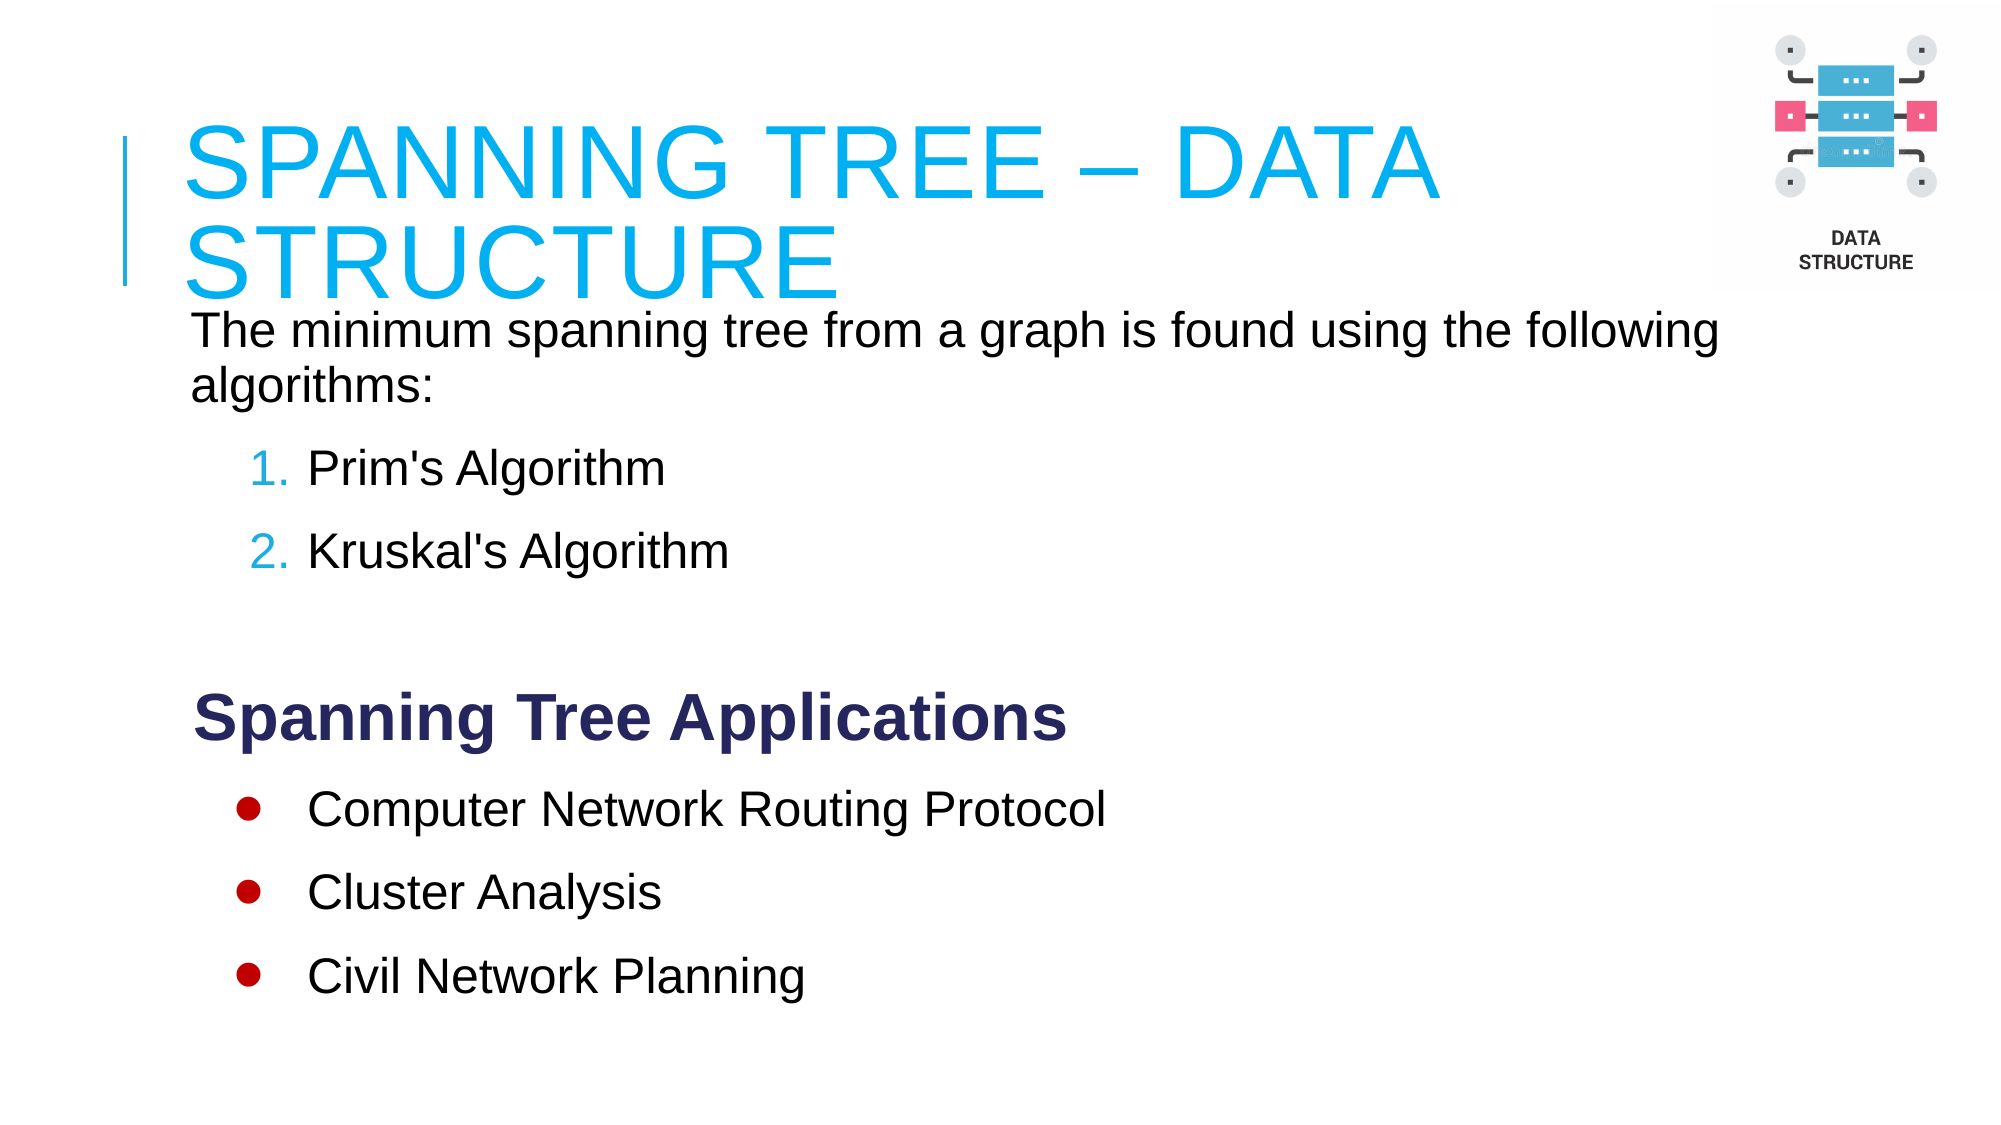

# SPANNING TREE – DATA STRUCTURE
The minimum spanning tree from a graph is found using the following algorithms:
Prim's Algorithm
Kruskal's Algorithm

Spanning Tree Applications
Computer Network Routing Protocol
Cluster Analysis
Civil Network Planning